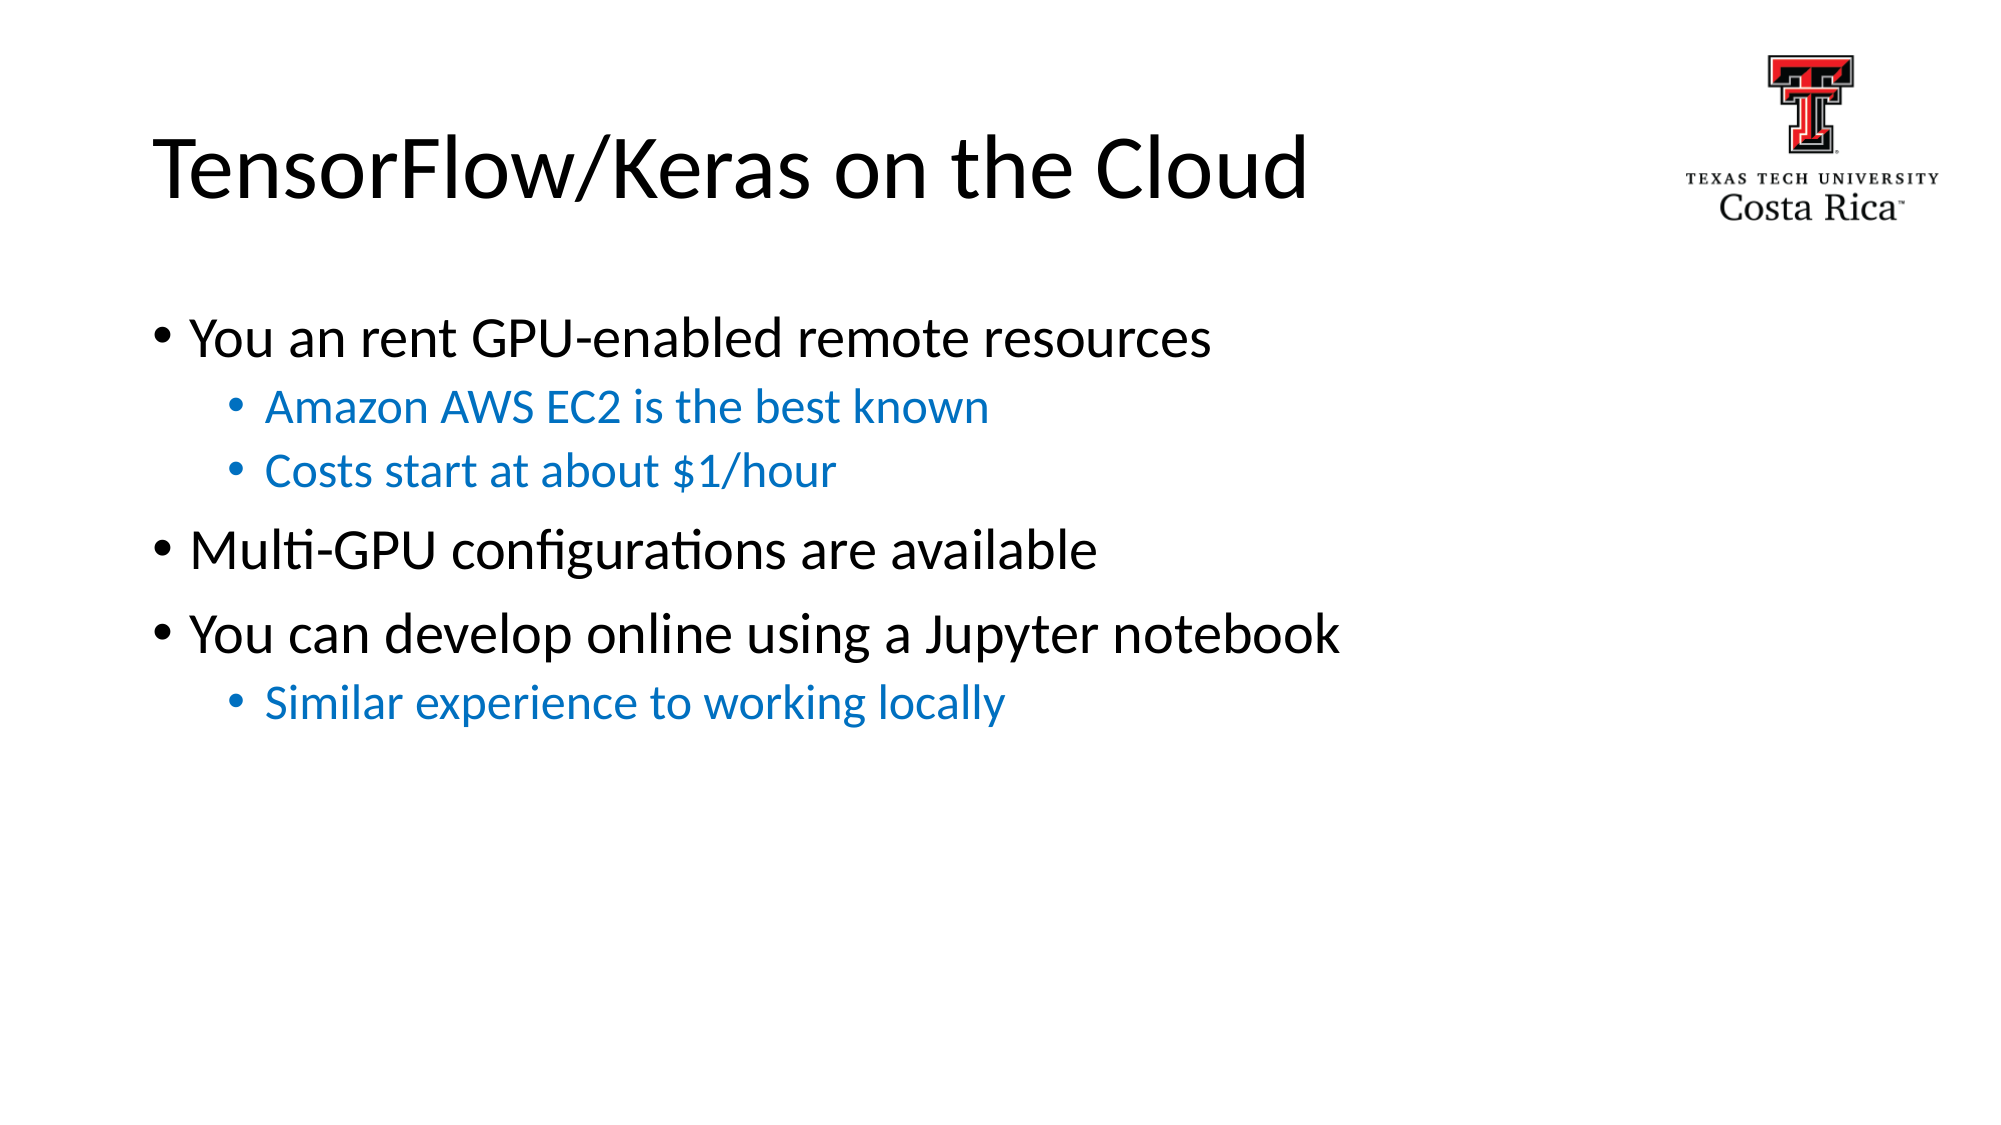

# TensorFlow/Keras on the Cloud
You an rent GPU-enabled remote resources
Amazon AWS EC2 is the best known
Costs start at about $1/hour
Multi-GPU configurations are available
You can develop online using a Jupyter notebook
Similar experience to working locally